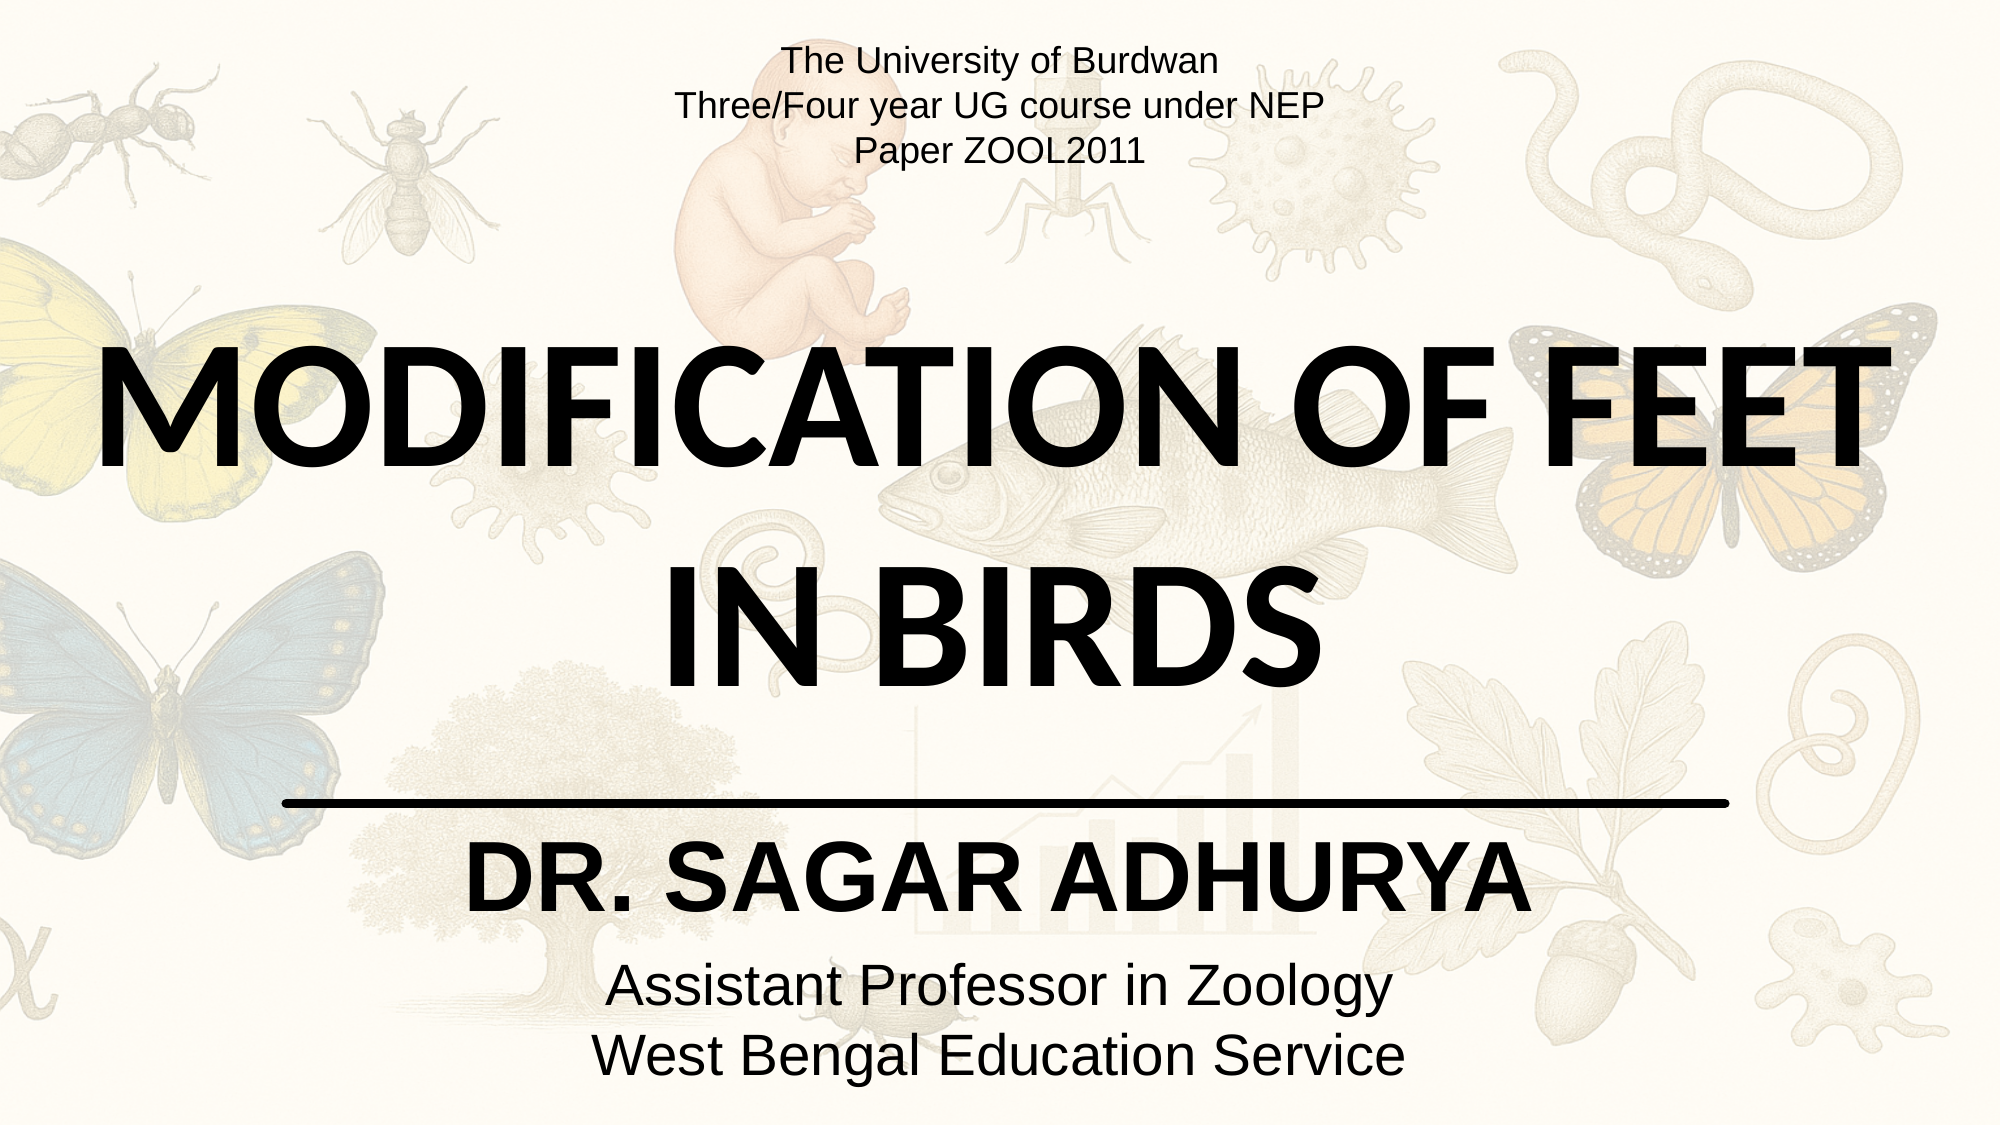

The University of Burdwan
Three/Four year UG course under NEP
Paper ZOOL2011
MODIFICATION OF FEET IN BIRDS
DR. SAGAR ADHURYA
Assistant Professor in Zoology
West Bengal Education Service